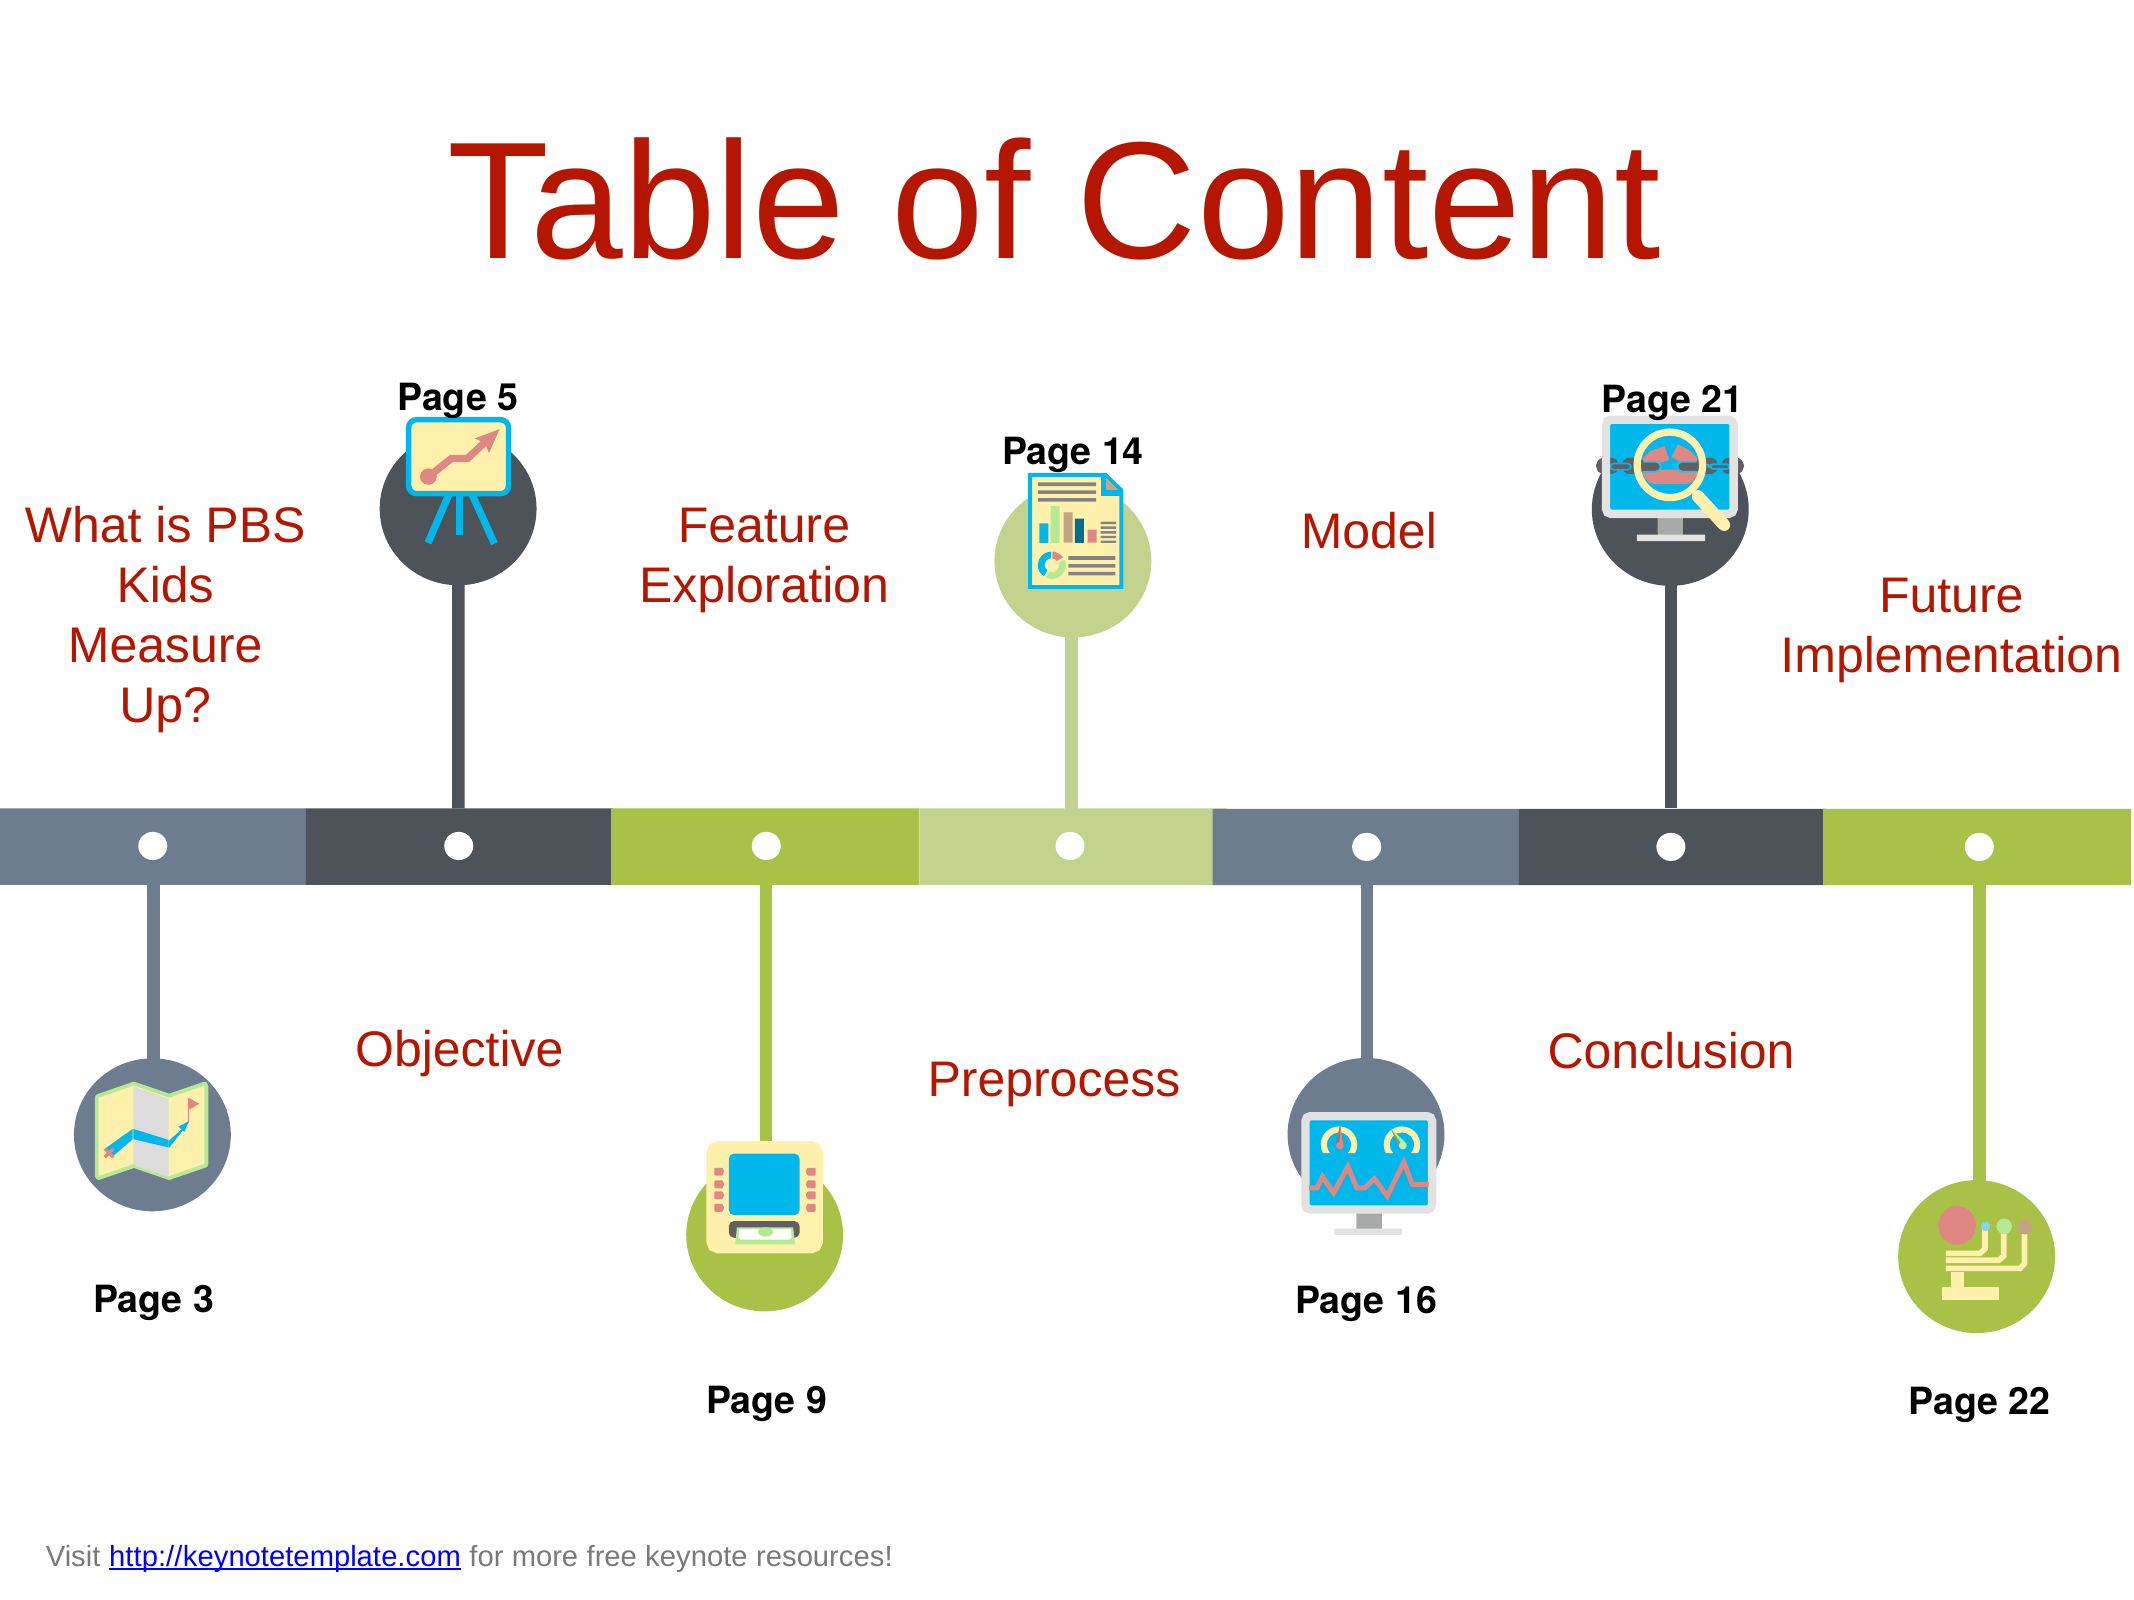

Table of Content
Page 5
Page 21
Page 14

What is PBS
Kids Measure Up?
Feature Exploration

Model
Future
Implementation

Objective
Preprocess
Conclusion

Page 3
Page 16
Page 9
Page 22